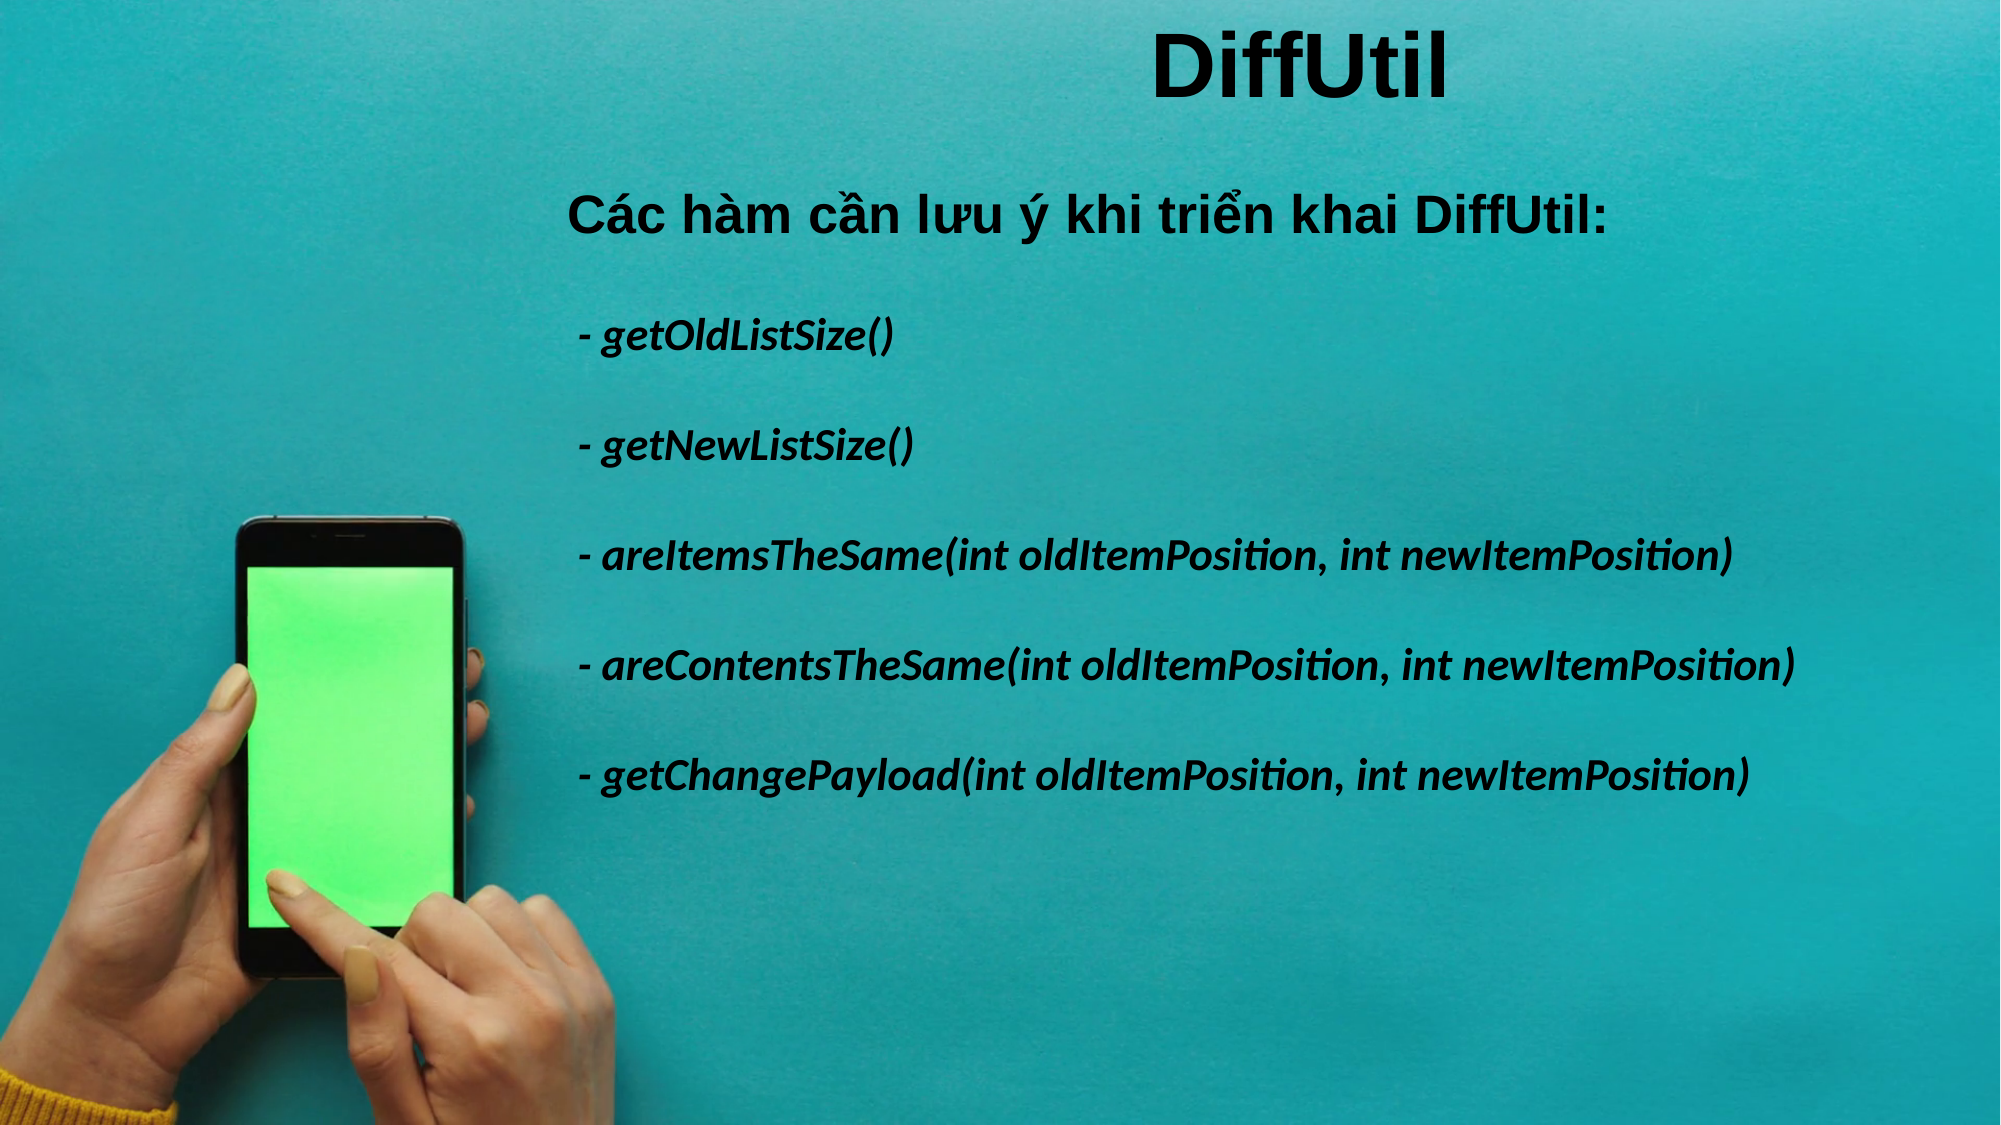

# DiffUtil
Các hàm cần lưu ý khi triển khai DiffUtil:

 - getOldListSize()

 - getNewListSize()

 - areItemsTheSame(int oldItemPosition, int newItemPosition)

 - areContentsTheSame(int oldItemPosition, int newItemPosition)

 - getChangePayload(int oldItemPosition, int newItemPosition)